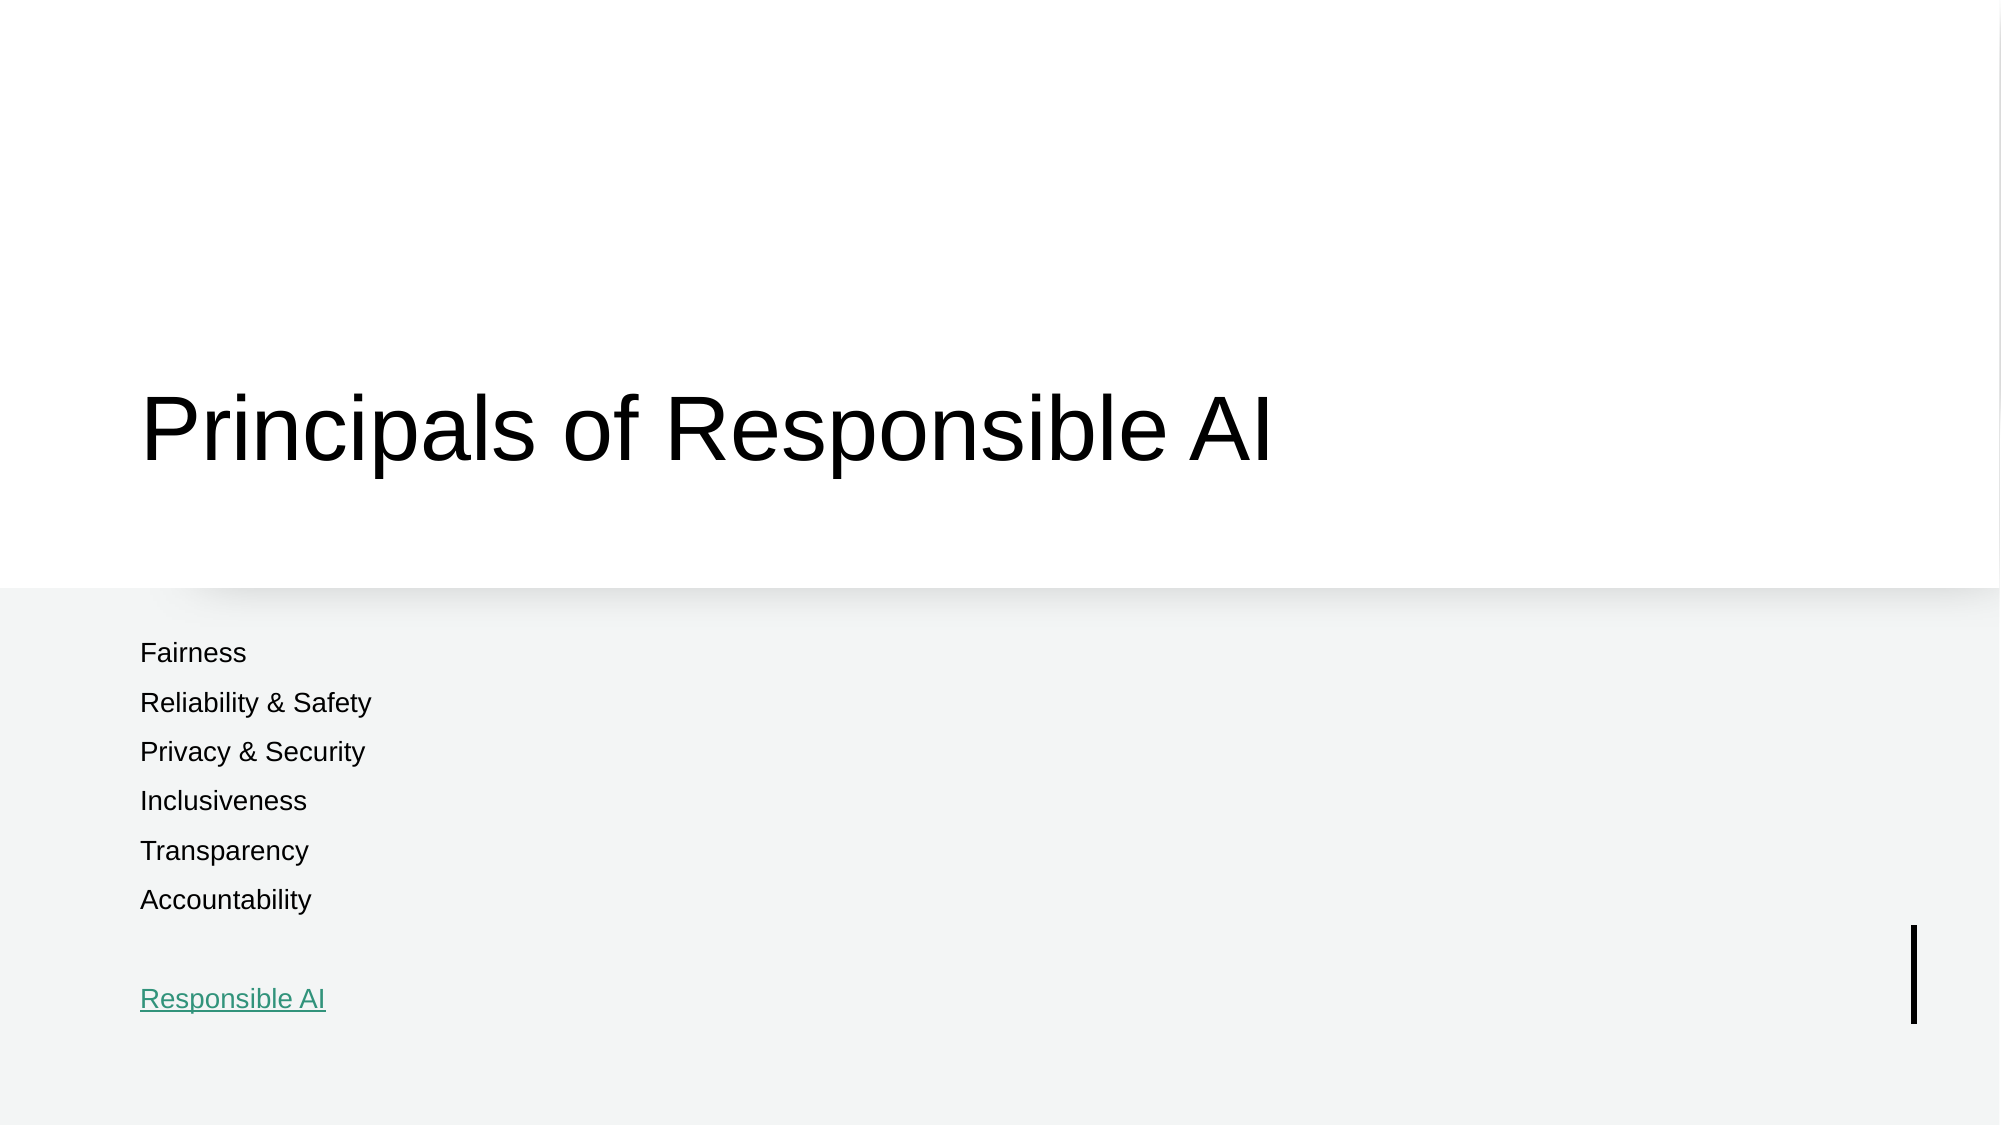

# Principals of Responsible AI
Fairness
Reliability & Safety
Privacy & Security
Inclusiveness
Transparency
Accountability

Responsible AI